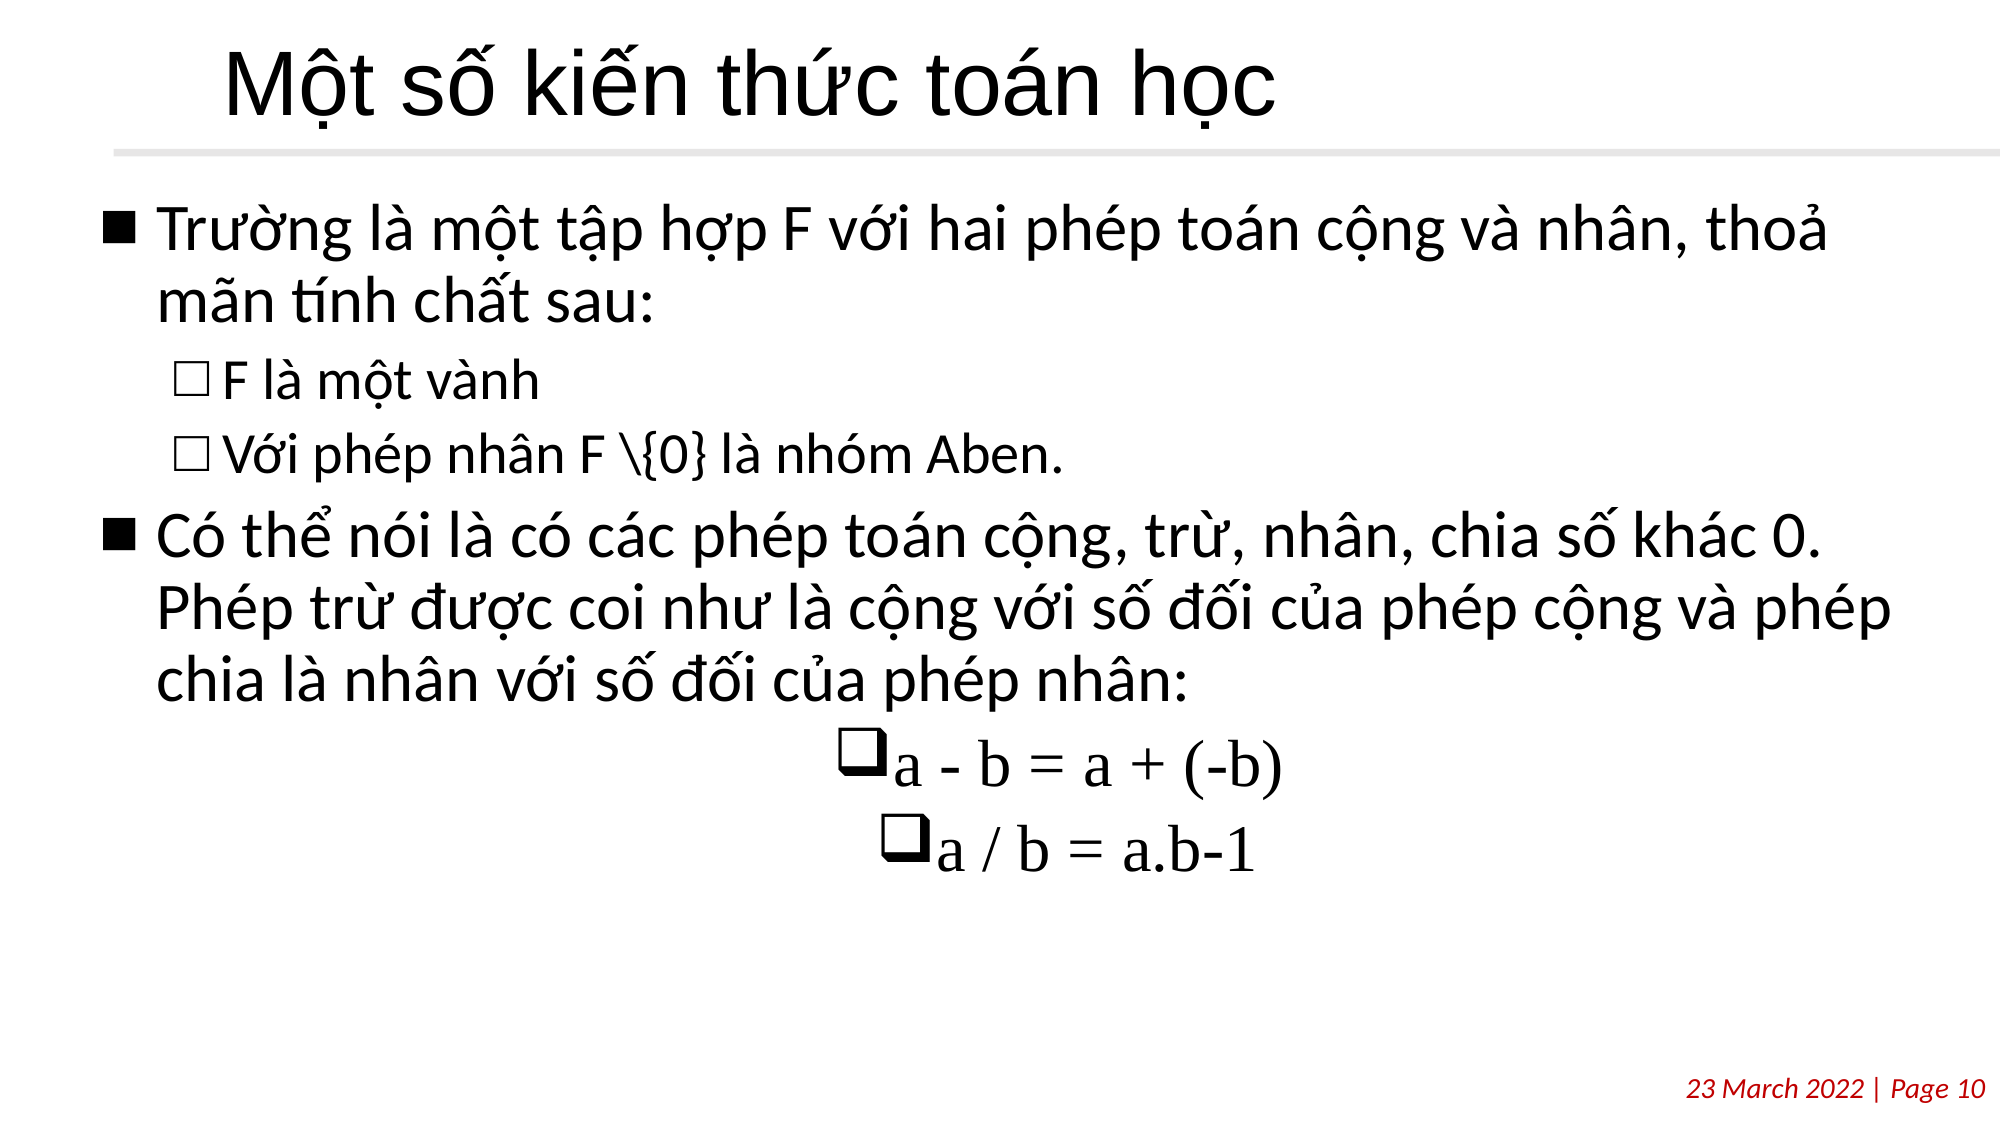

# Một số kiến thức toán học
Trường là một tập hợp F với hai phép toán cộng và nhân, thoả mãn tính chất sau:
F là một vành
Với phép nhân F \{0} là nhóm Aben.
Có thể nói là có các phép toán cộng, trừ, nhân, chia số khác 0. Phép trừ được coi như là cộng với số đối của phép cộng và phép chia là nhân với số đối của phép nhân:
a - b = a + (-b)
a / b = a.b-1